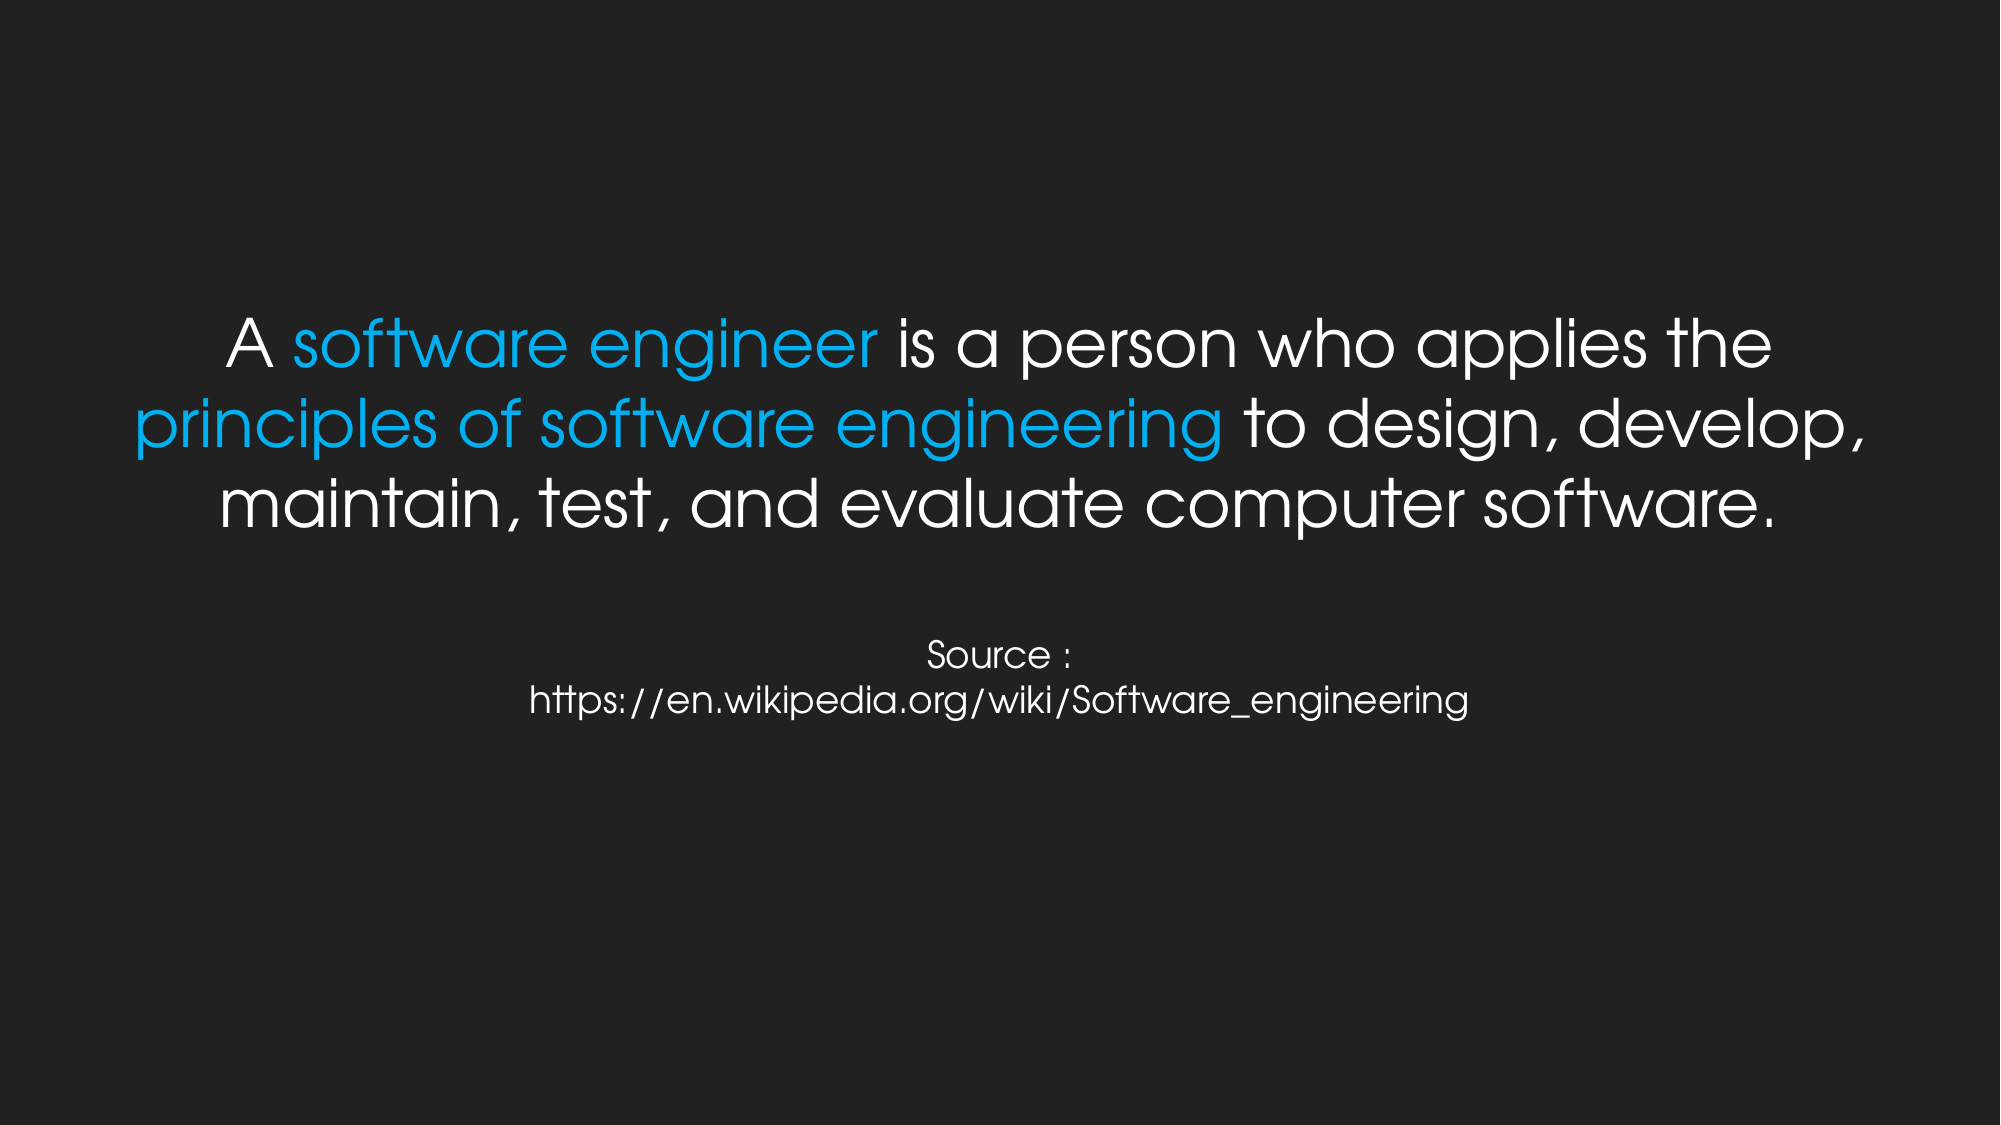

A software engineer is a person who applies the principles of software engineering to design, develop, maintain, test, and evaluate computer software.
Source :
https://en.wikipedia.org/wiki/Software_engineering